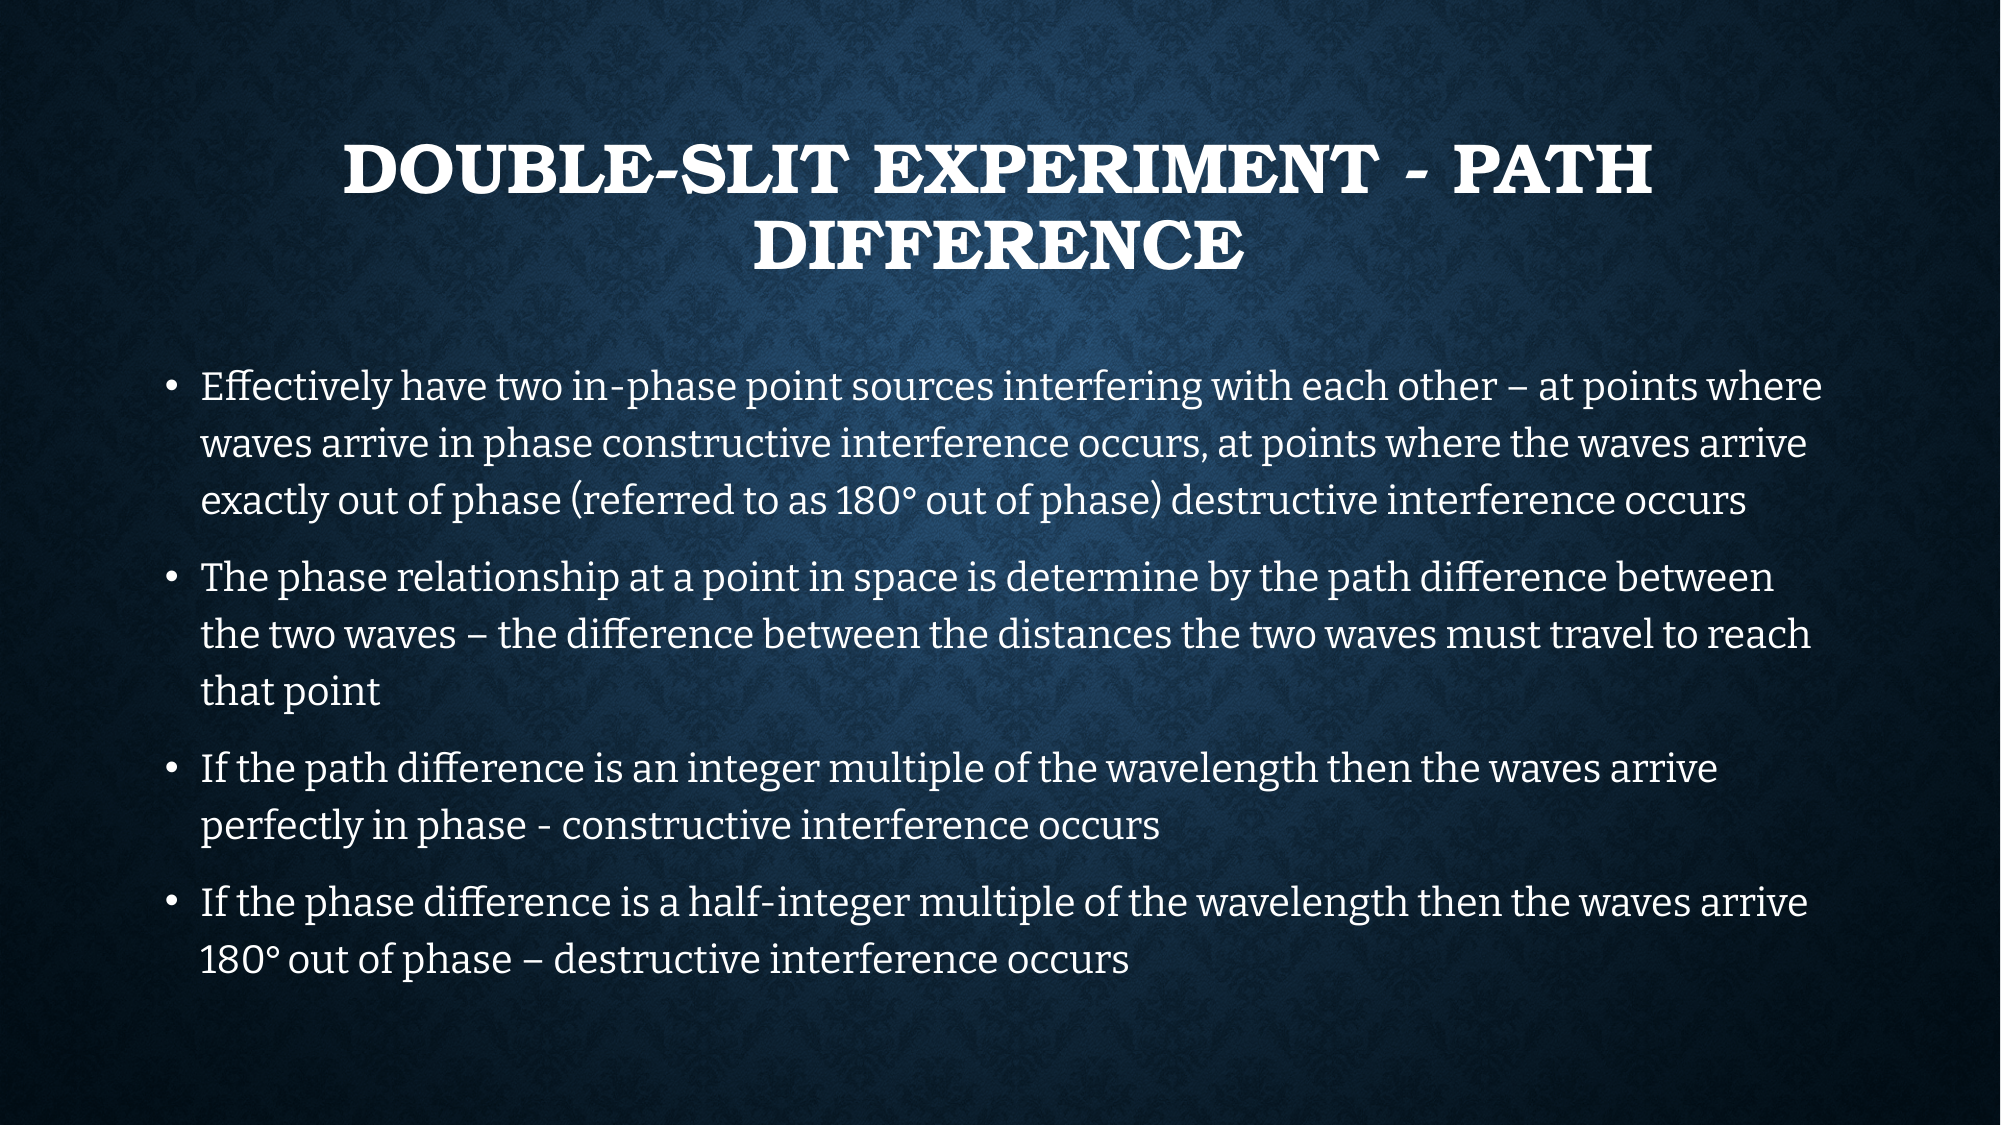

# Double-slit experiment - Path difference
Effectively have two in-phase point sources interfering with each other – at points where waves arrive in phase constructive interference occurs, at points where the waves arrive exactly out of phase (referred to as 180° out of phase) destructive interference occurs
The phase relationship at a point in space is determine by the path difference between the two waves – the difference between the distances the two waves must travel to reach that point
If the path difference is an integer multiple of the wavelength then the waves arrive perfectly in phase - constructive interference occurs
If the phase difference is a half-integer multiple of the wavelength then the waves arrive 180° out of phase – destructive interference occurs